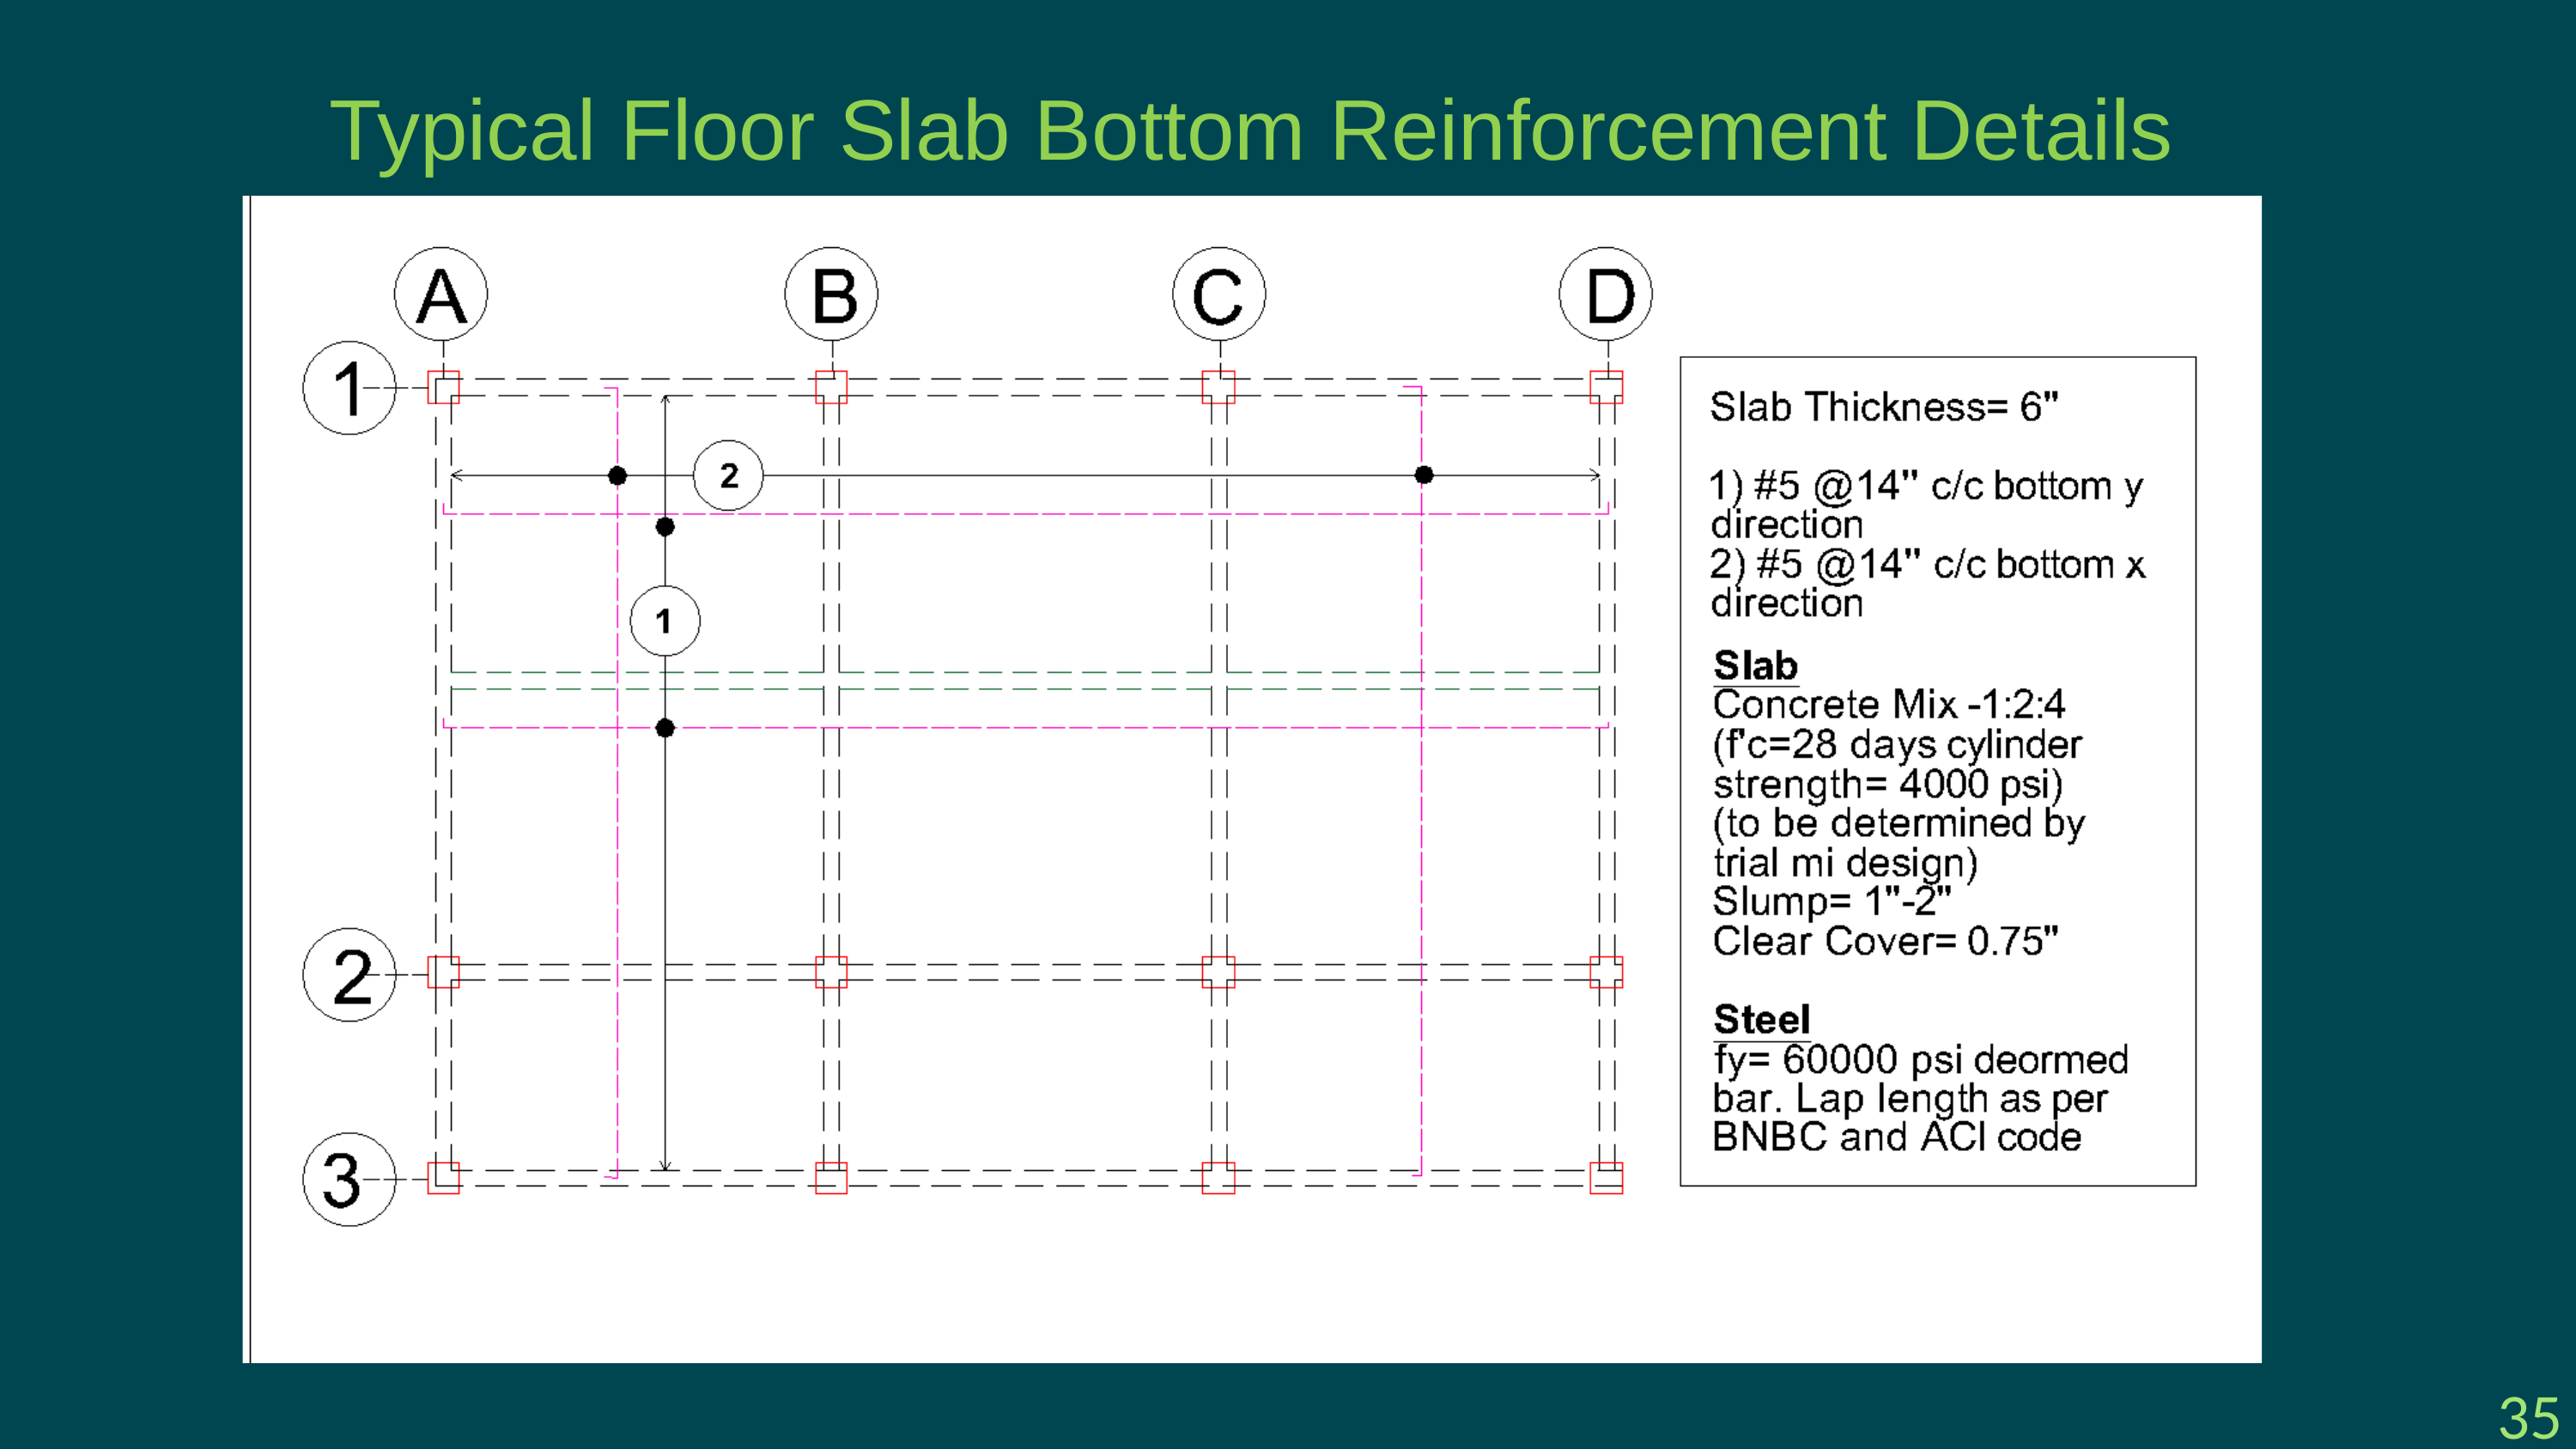

Typical Floor Slab Bottom Reinforcement Details

35